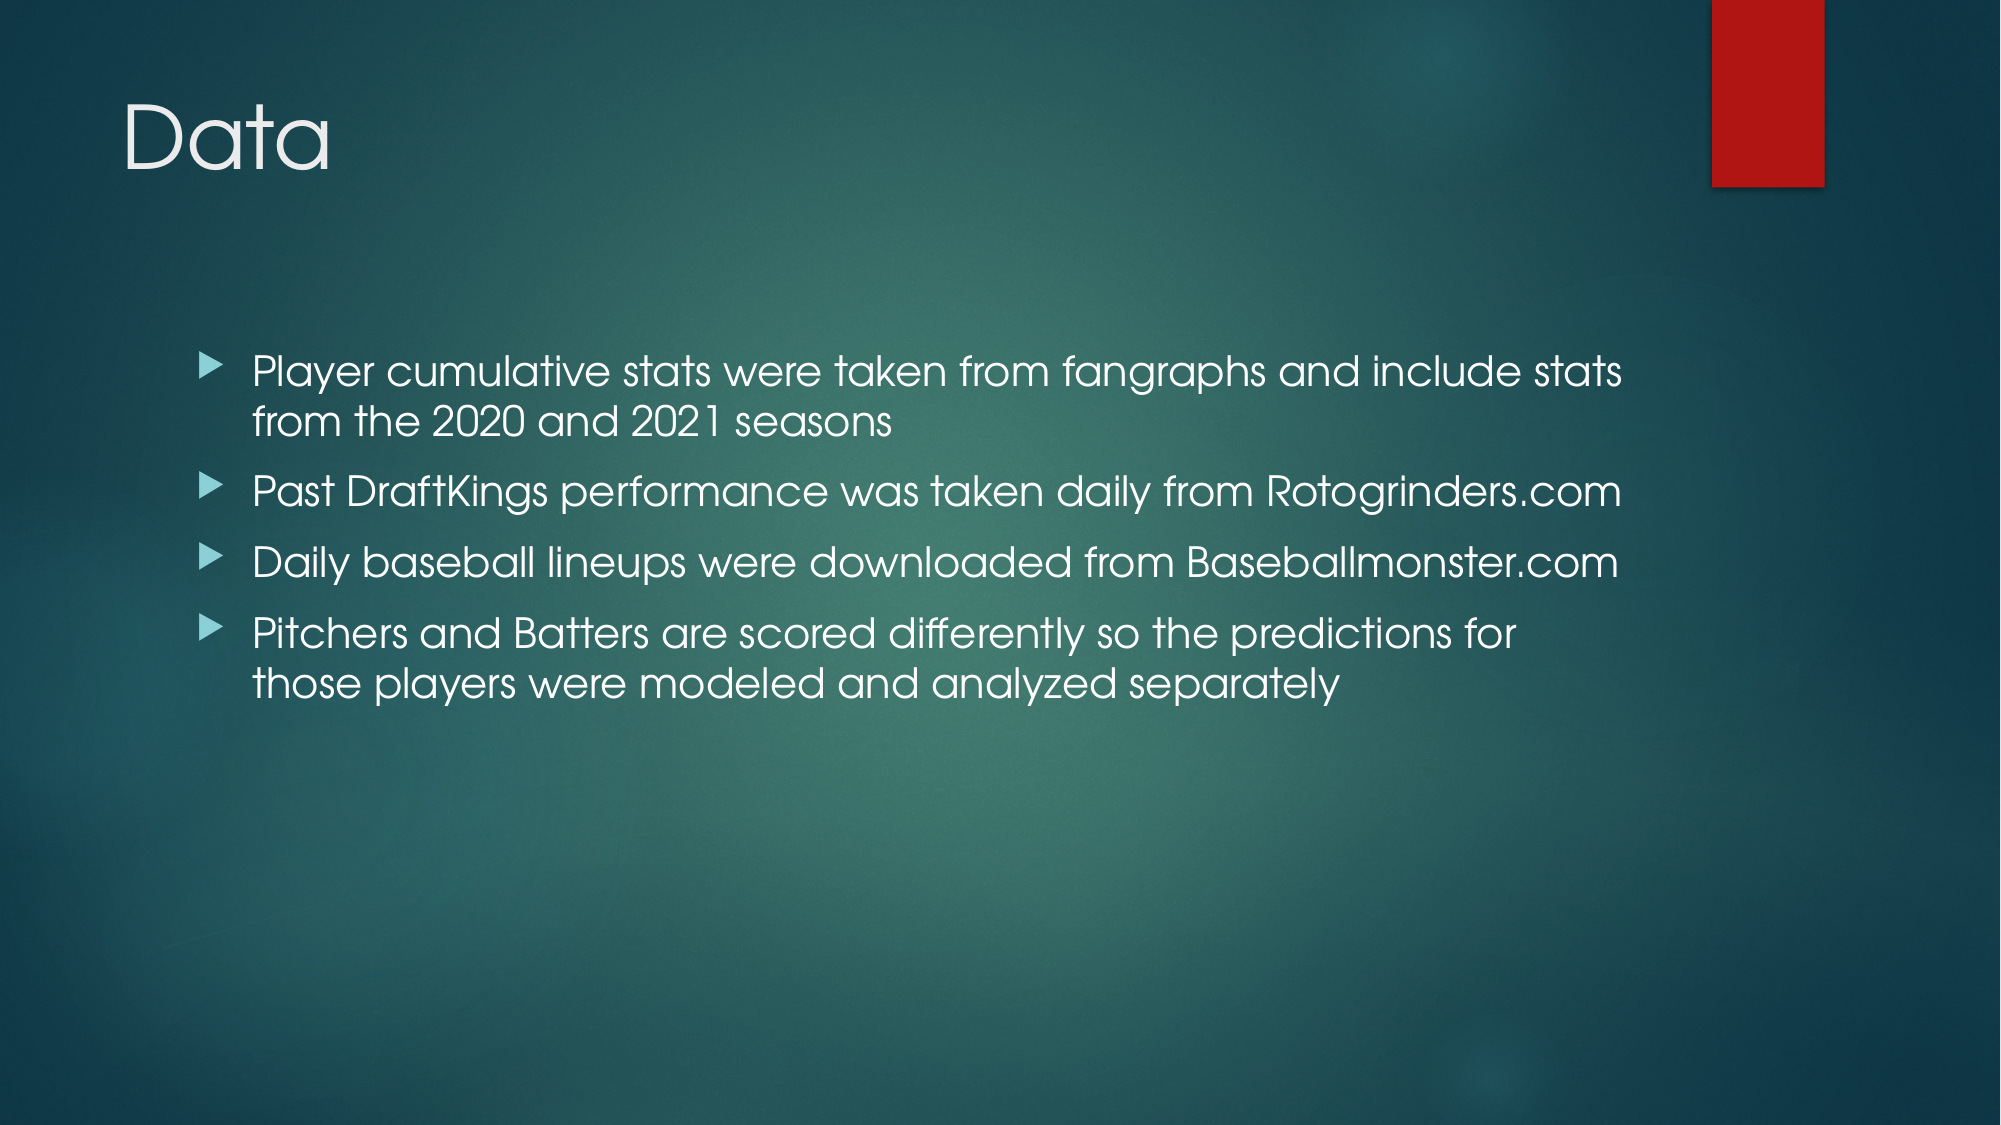

# Data
Player cumulative stats were taken from fangraphs and include stats from the 2020 and 2021 seasons
Past DraftKings performance was taken daily from Rotogrinders.com
Daily baseball lineups were downloaded from Baseballmonster.com
Pitchers and Batters are scored differently so the predictions for those players were modeled and analyzed separately